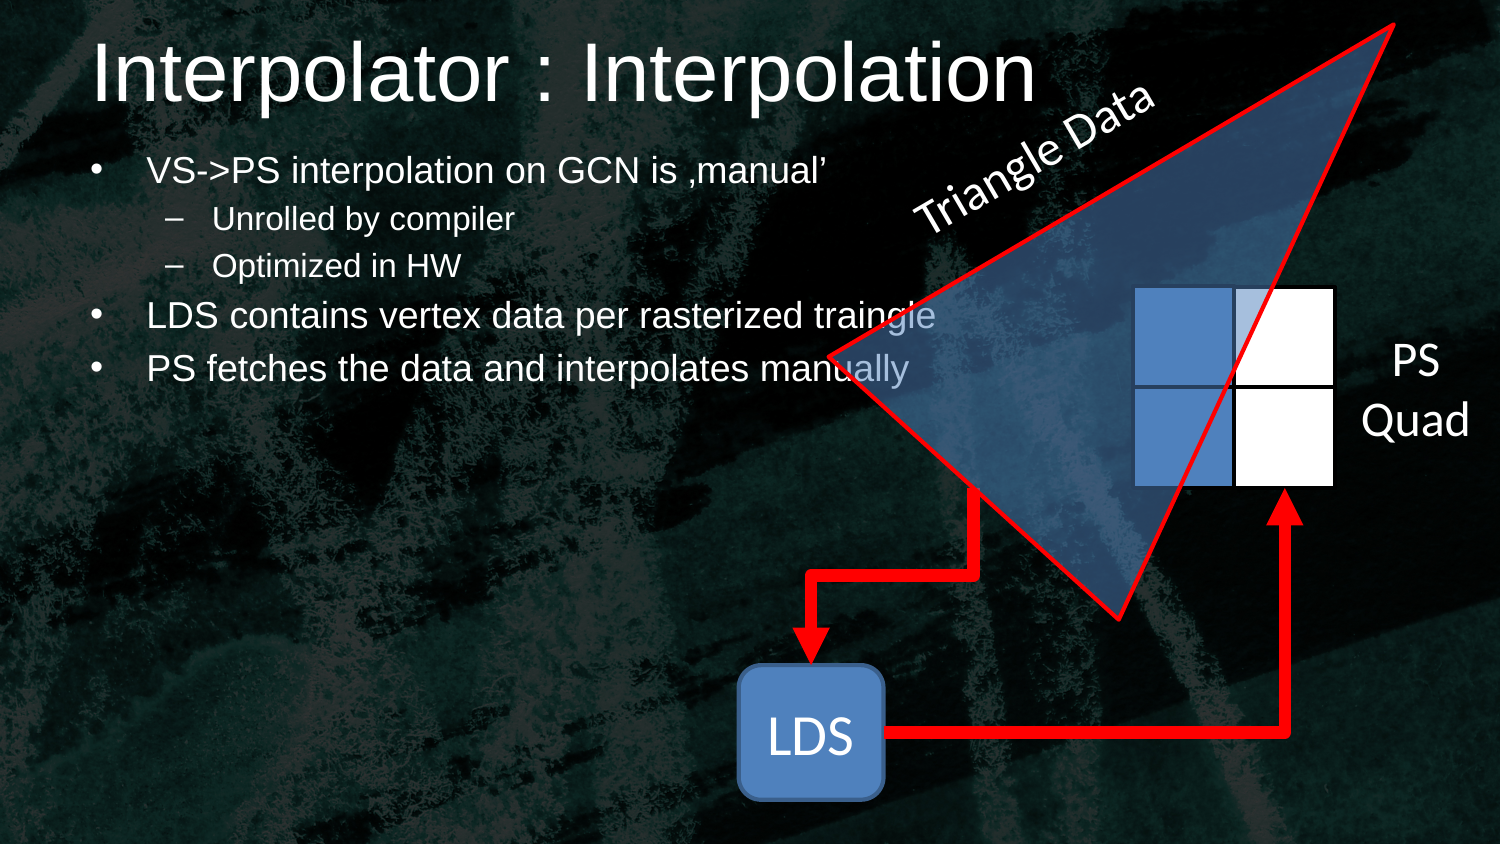

# Interpolator : Interpolation
Triangle Data
VS->PS interpolation on GCN is ‚manual’
Unrolled by compiler
Optimized in HW
LDS contains vertex data per rasterized traingle
PS fetches the data and interpolates manually

PS
Quad

LDS